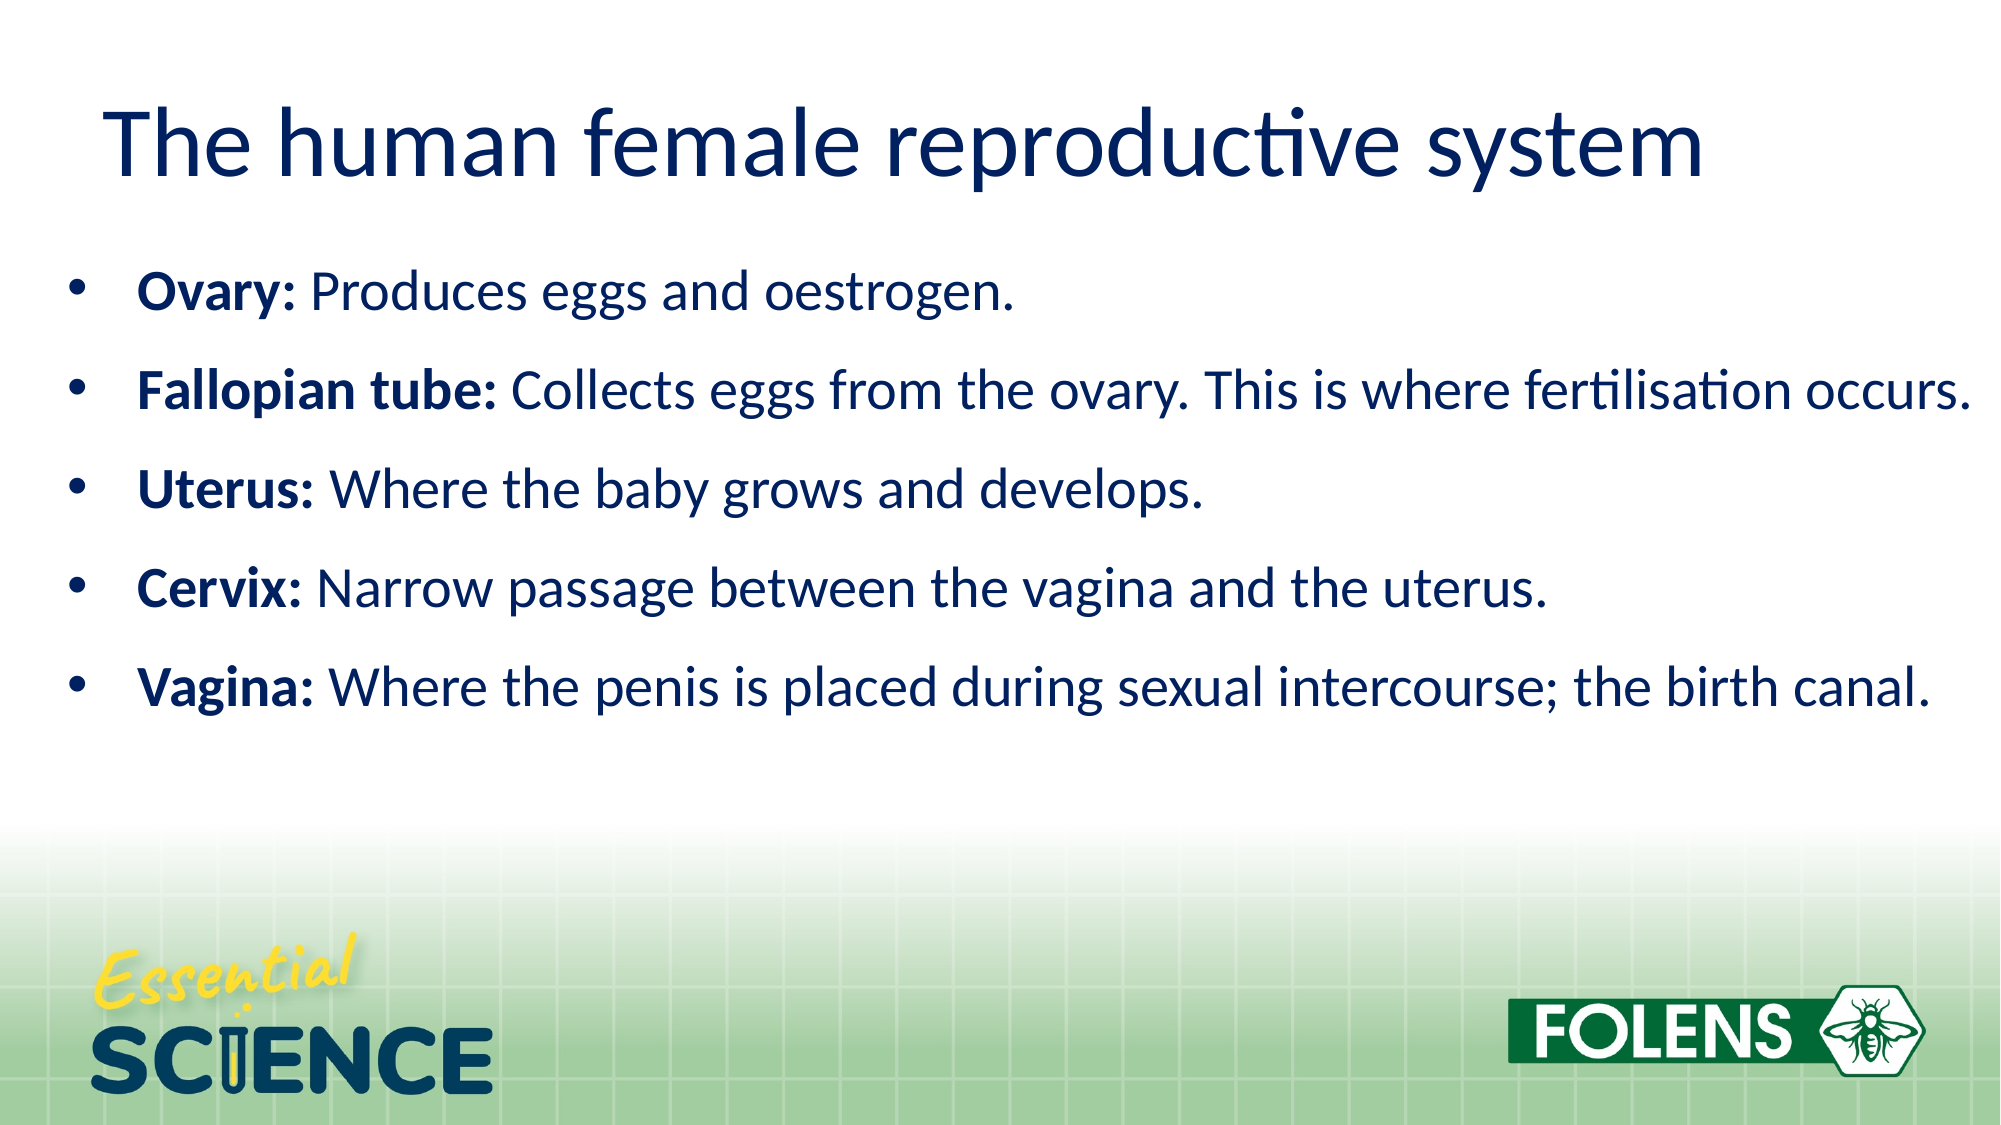

# The human female reproductive system

Ovary: Produces eggs and oestrogen.
Fallopian tube: Collects eggs from the ovary. This is where fertilisation occurs.
Uterus: Where the baby grows and develops.
Cervix: Narrow passage between the vagina and the uterus.
Vagina: Where the penis is placed during sexual intercourse; the birth canal.